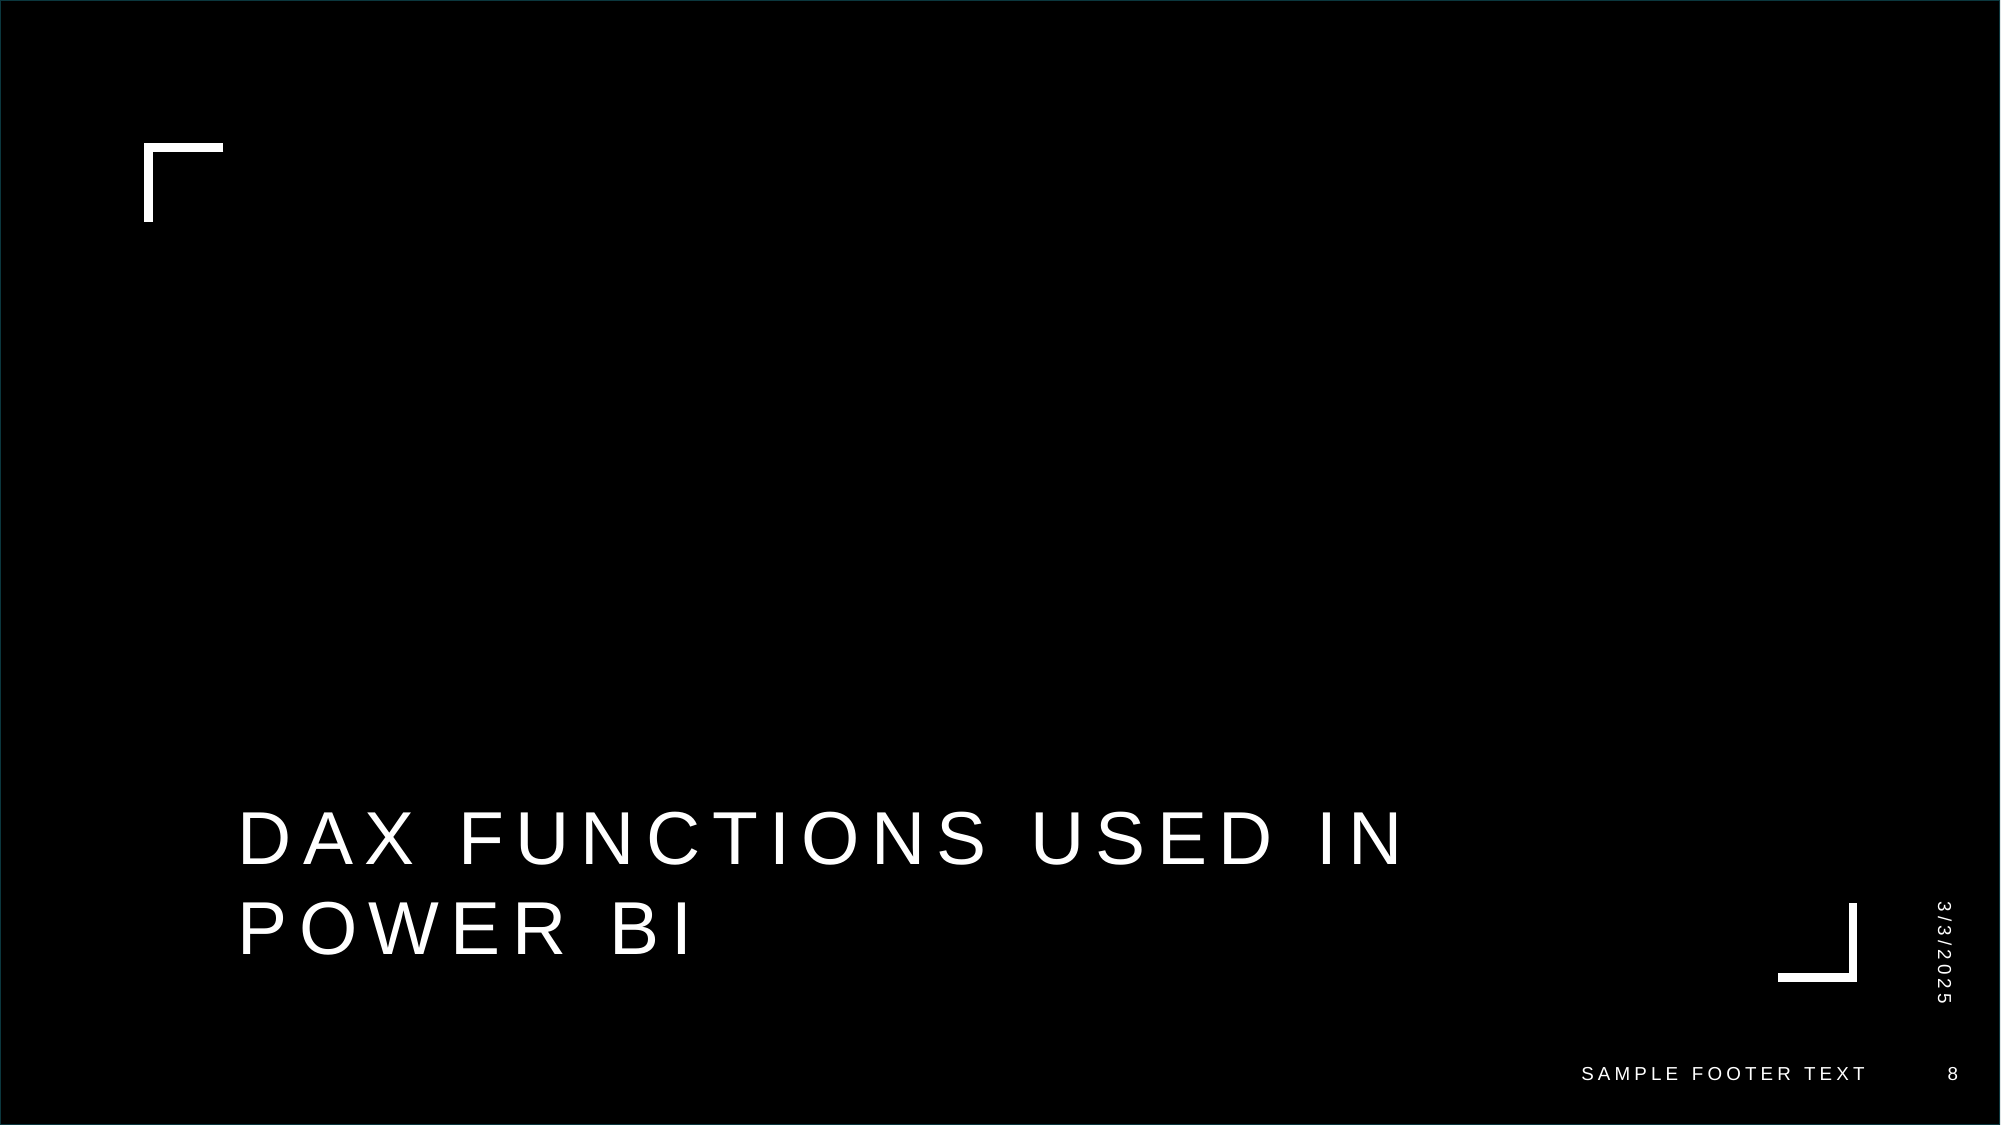

# DAX FUNCTIONS USED IN POWER BI
3/3/2025
Sample Footer Text
8